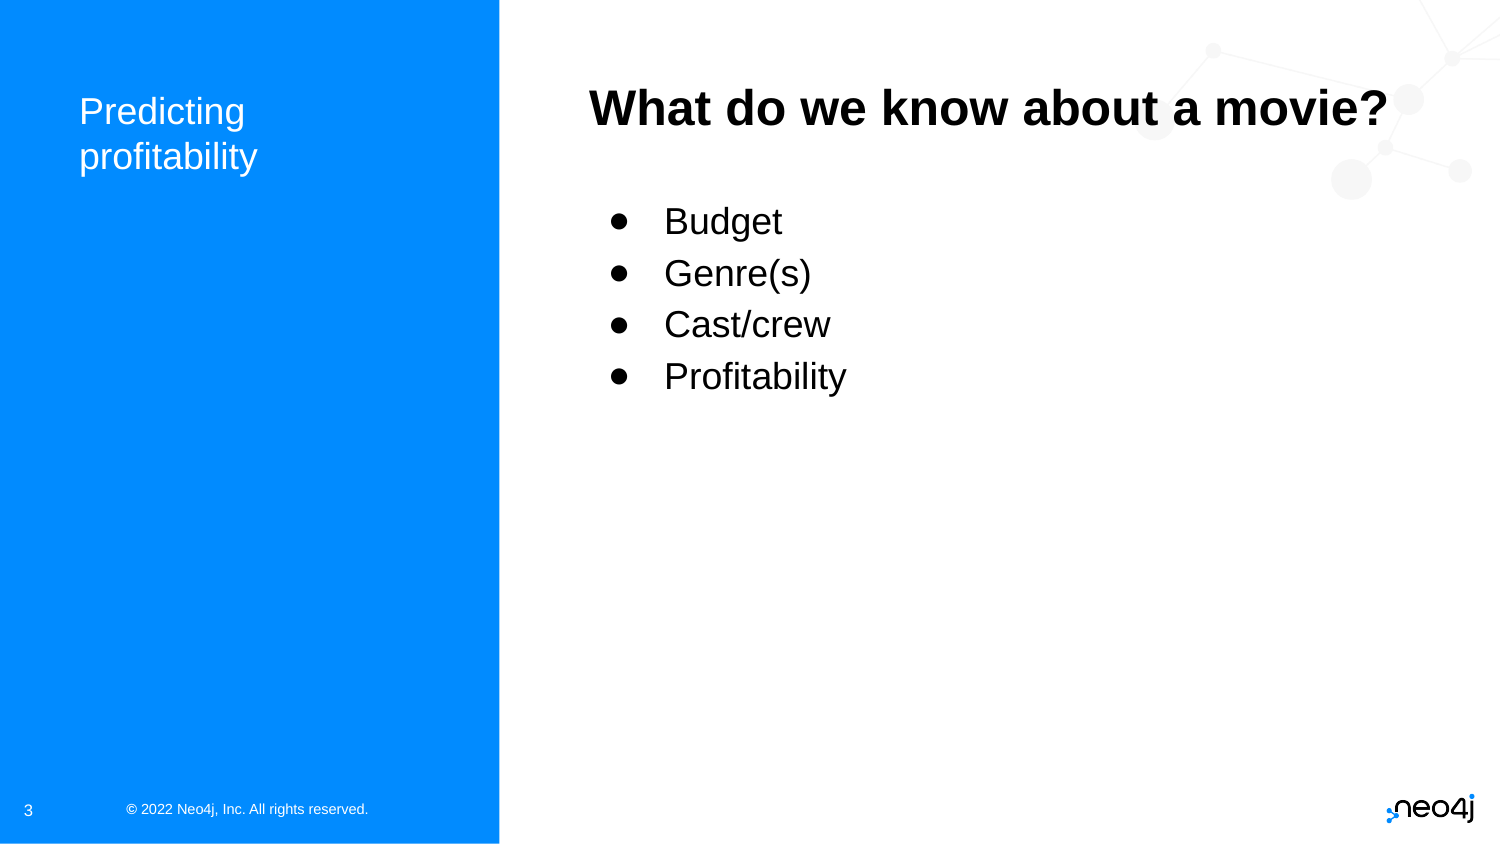

# What do we know about a movie?
Predicting profitability
Budget
Genre(s)
Cast/crew
Profitability
3